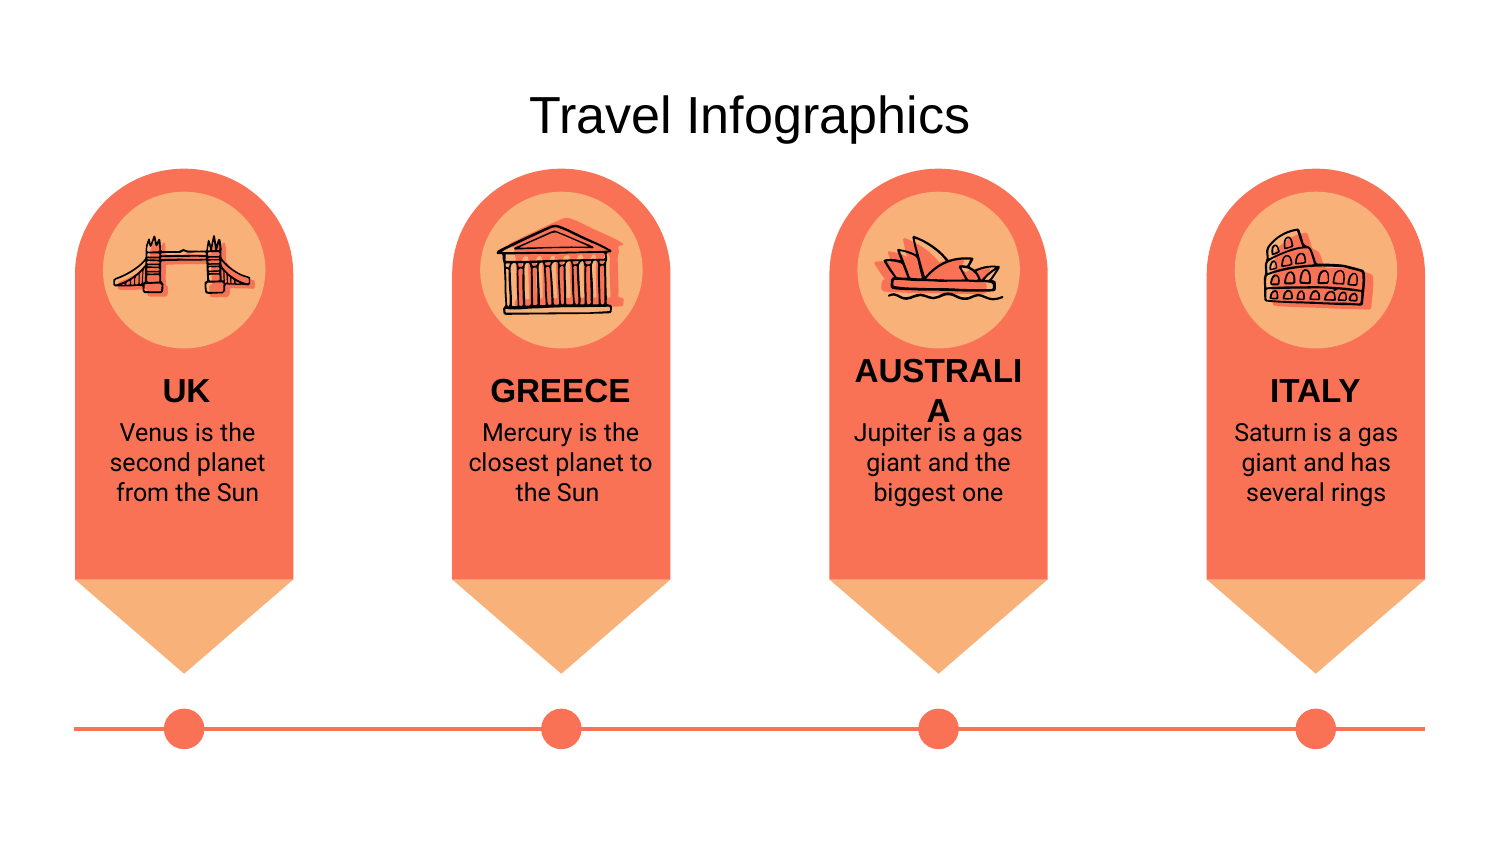

# Travel Infographics

UK
GREECE
AUSTRALIA
ITALY
Venus is the second planet from the Sun
Mercury is the closest planet to the Sun
Jupiter is a gas giant and the biggest one
Saturn is a gas giant and has several rings